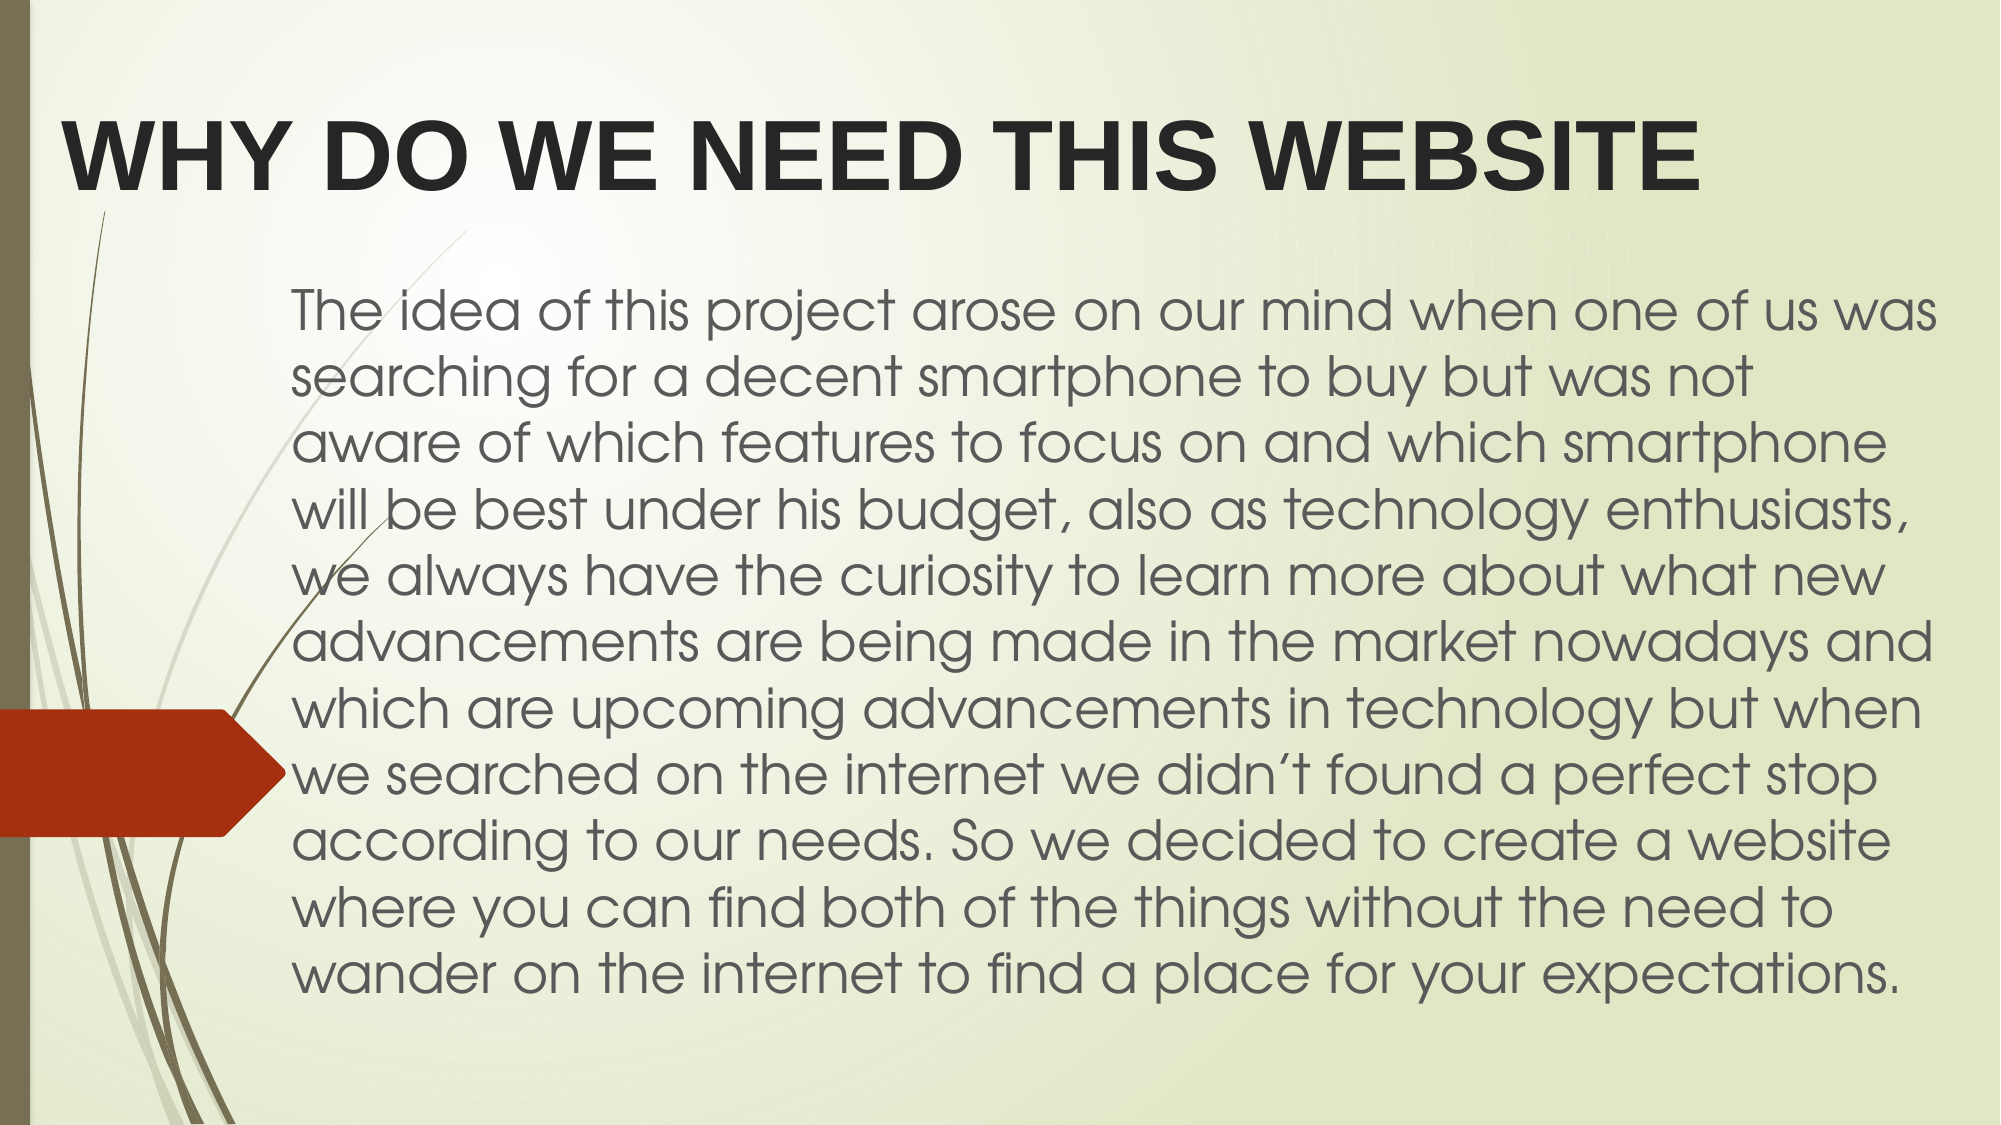

# WHY DO WE NEED THIS WEBSITE
The idea of this project arose on our mind when one of us was searching for a decent smartphone to buy but was not aware of which features to focus on and which smartphone will be best under his budget, also as technology enthusiasts, we always have the curiosity to learn more about what new advancements are being made in the market nowadays and which are upcoming advancements in technology but when we searched on the internet we didn’t found a perfect stop according to our needs. So we decided to create a website where you can find both of the things without the need to wander on the internet to find a place for your expectations.